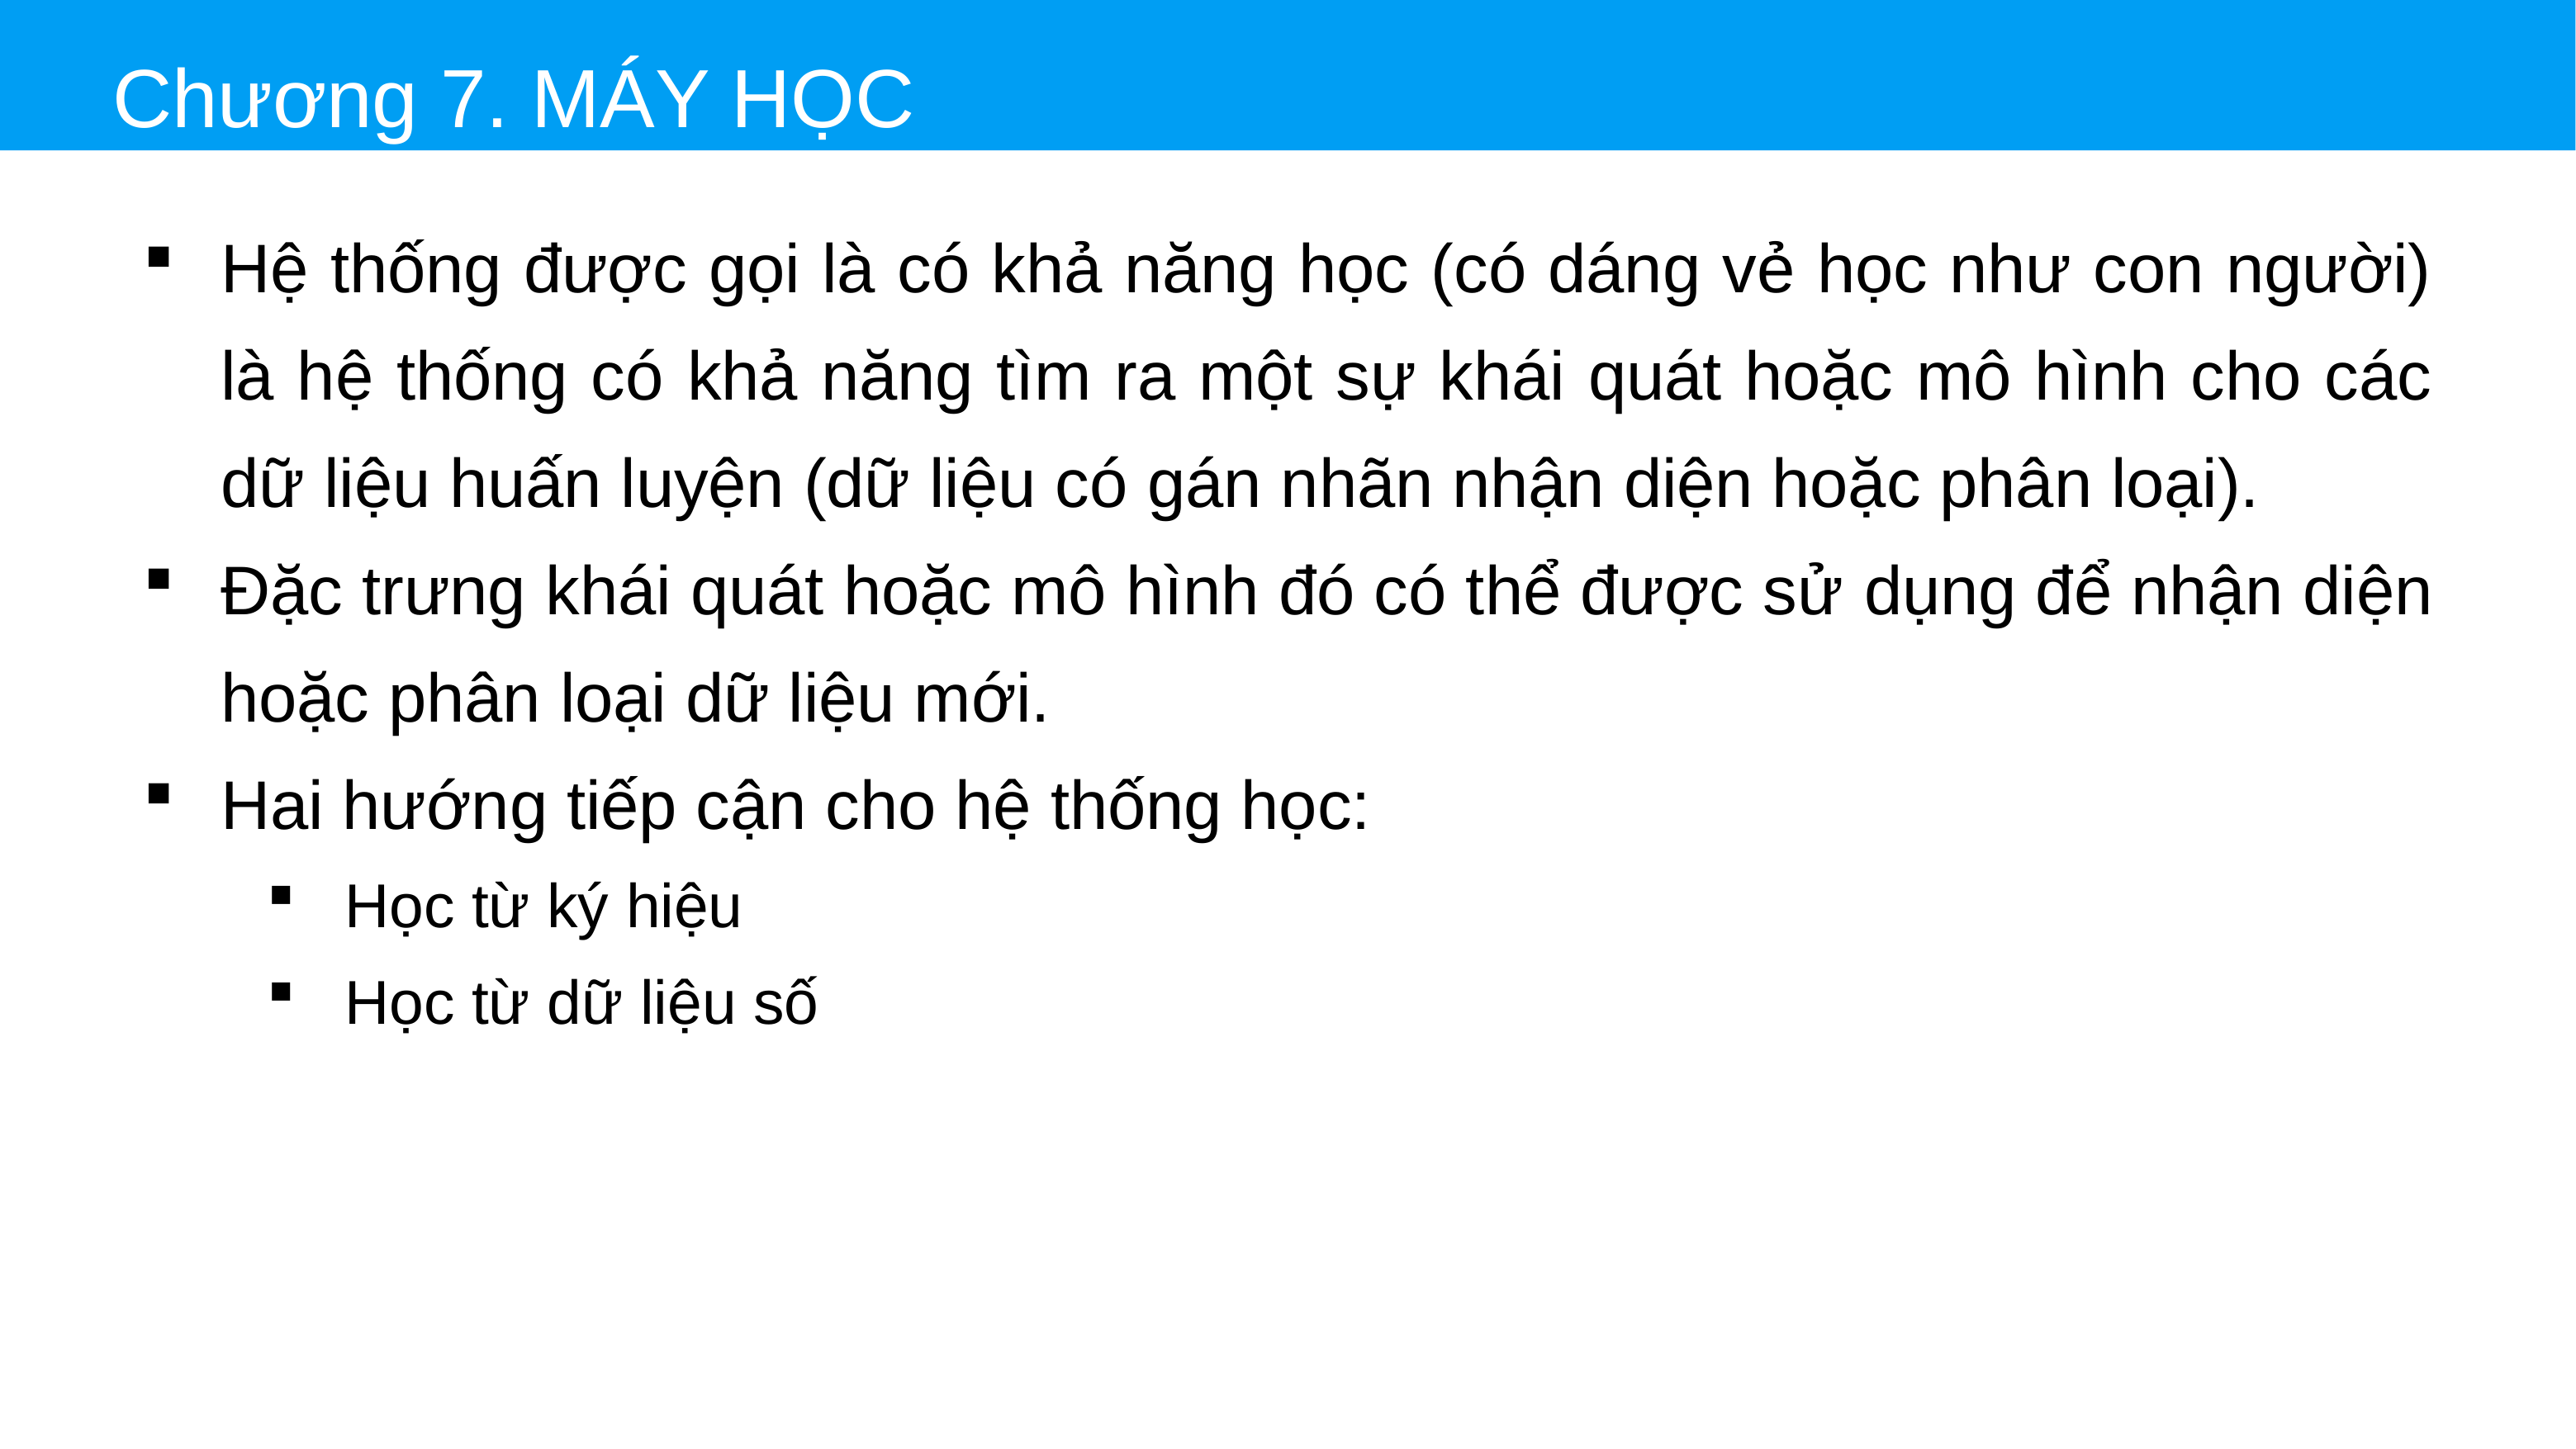

Chương 7. MÁY HỌC
Hệ thống được gọi là có khả năng học (có dáng vẻ học như con người) là hệ thống có khả năng tìm ra một sự khái quát hoặc mô hình cho các dữ liệu huấn luyện (dữ liệu có gán nhãn nhận diện hoặc phân loại).
Đặc trưng khái quát hoặc mô hình đó có thể được sử dụng để nhận diện hoặc phân loại dữ liệu mới.
Hai hướng tiếp cận cho hệ thống học:
Học từ ký hiệu
Học từ dữ liệu số